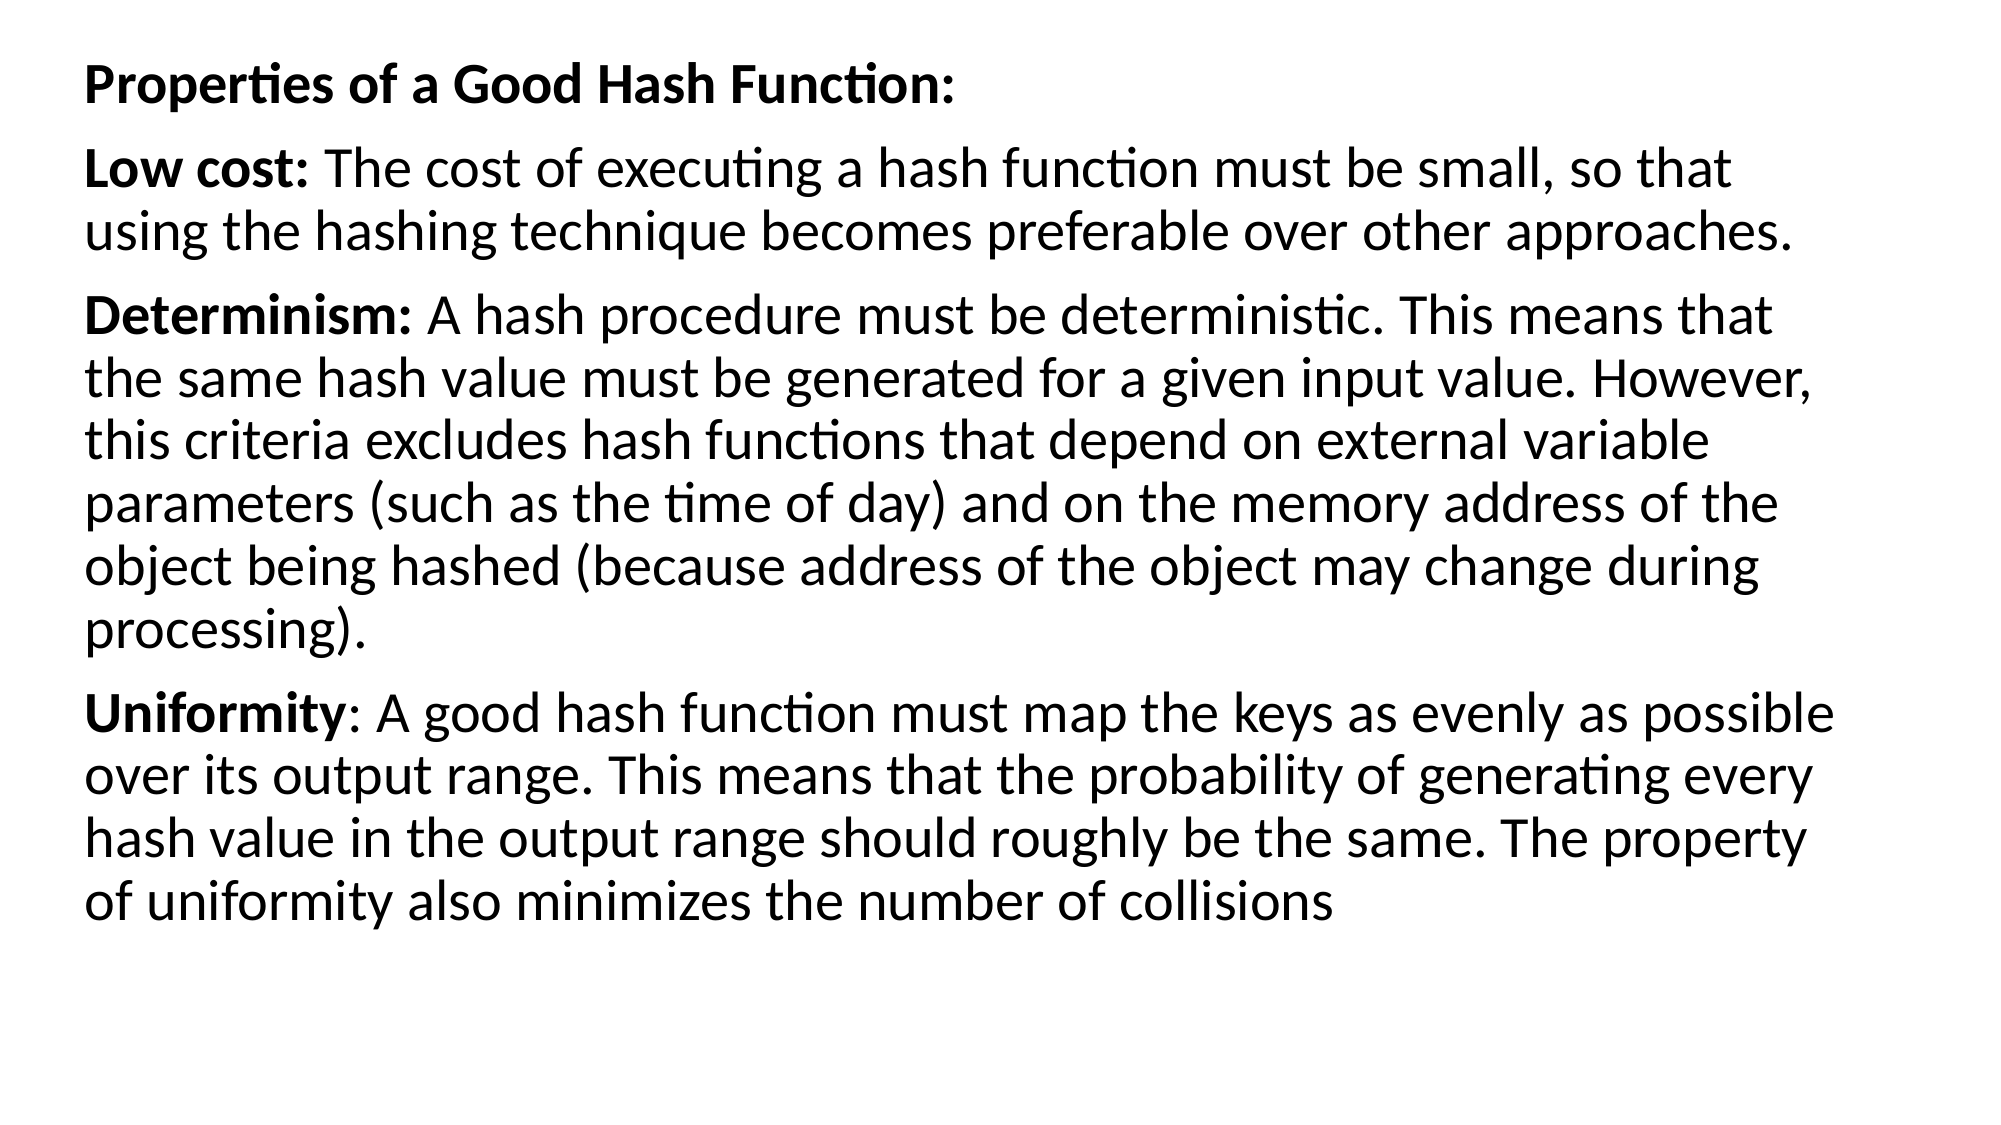

Properties of a Good Hash Function:
Low cost: The cost of executing a hash function must be small, so that using the hashing technique becomes preferable over other approaches.
Determinism: A hash procedure must be deterministic. This means that the same hash value must be generated for a given input value. However, this criteria excludes hash functions that depend on external variable parameters (such as the time of day) and on the memory address of the object being hashed (because address of the object may change during processing).
Uniformity: A good hash function must map the keys as evenly as possible over its output range. This means that the probability of generating every hash value in the output range should roughly be the same. The property of uniformity also minimizes the number of collisions